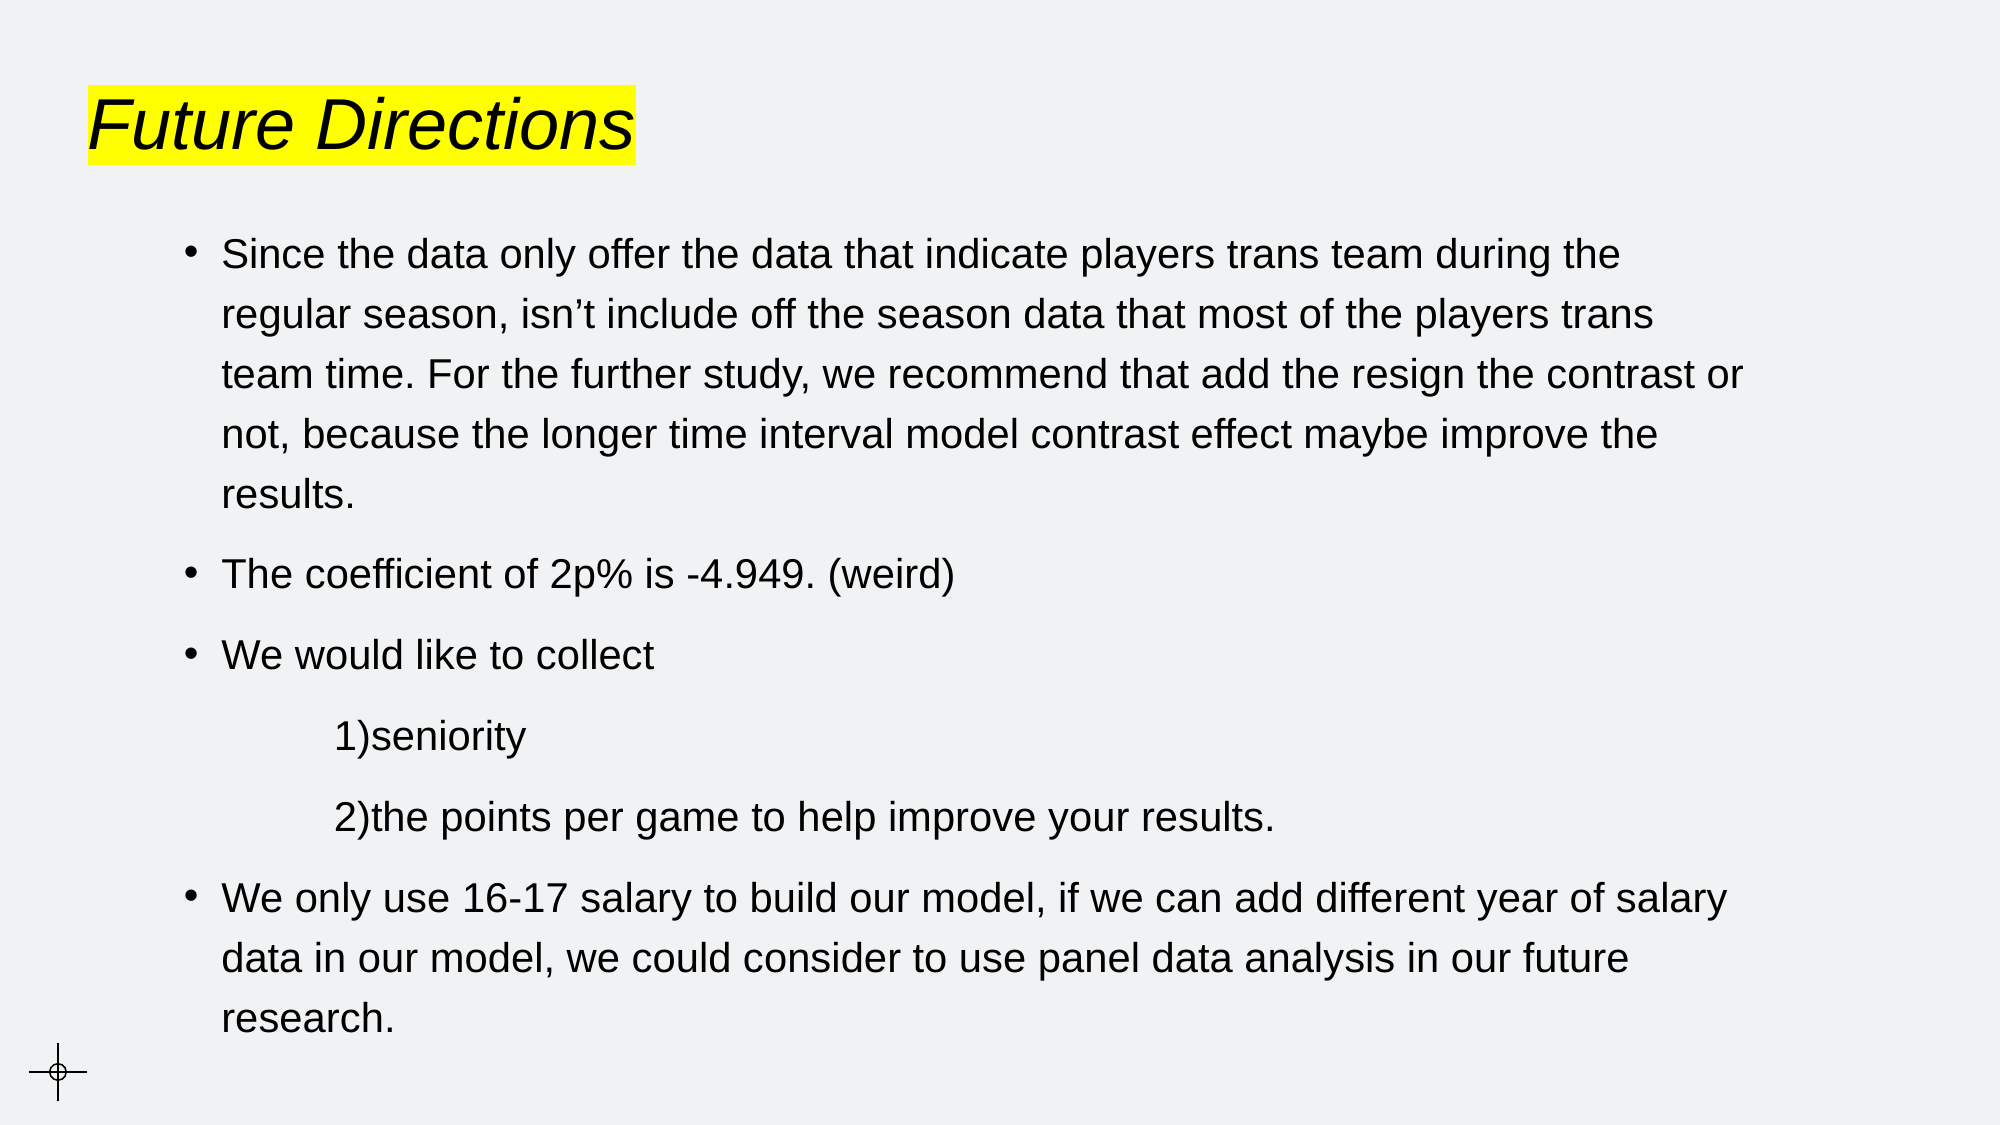

# Future Directions
Since the data only offer the data that indicate players trans team during the regular season, isn’t include off the season data that most of the players trans team time. For the further study, we recommend that add the resign the contrast or not, because the longer time interval model contrast effect maybe improve the results.
The coefficient of 2p% is -4.949. (weird)
We would like to collect
	1)seniority
	2)the points per game to help improve your results.
We only use 16-17 salary to build our model, if we can add different year of salary data in our model, we could consider to use panel data analysis in our future research.